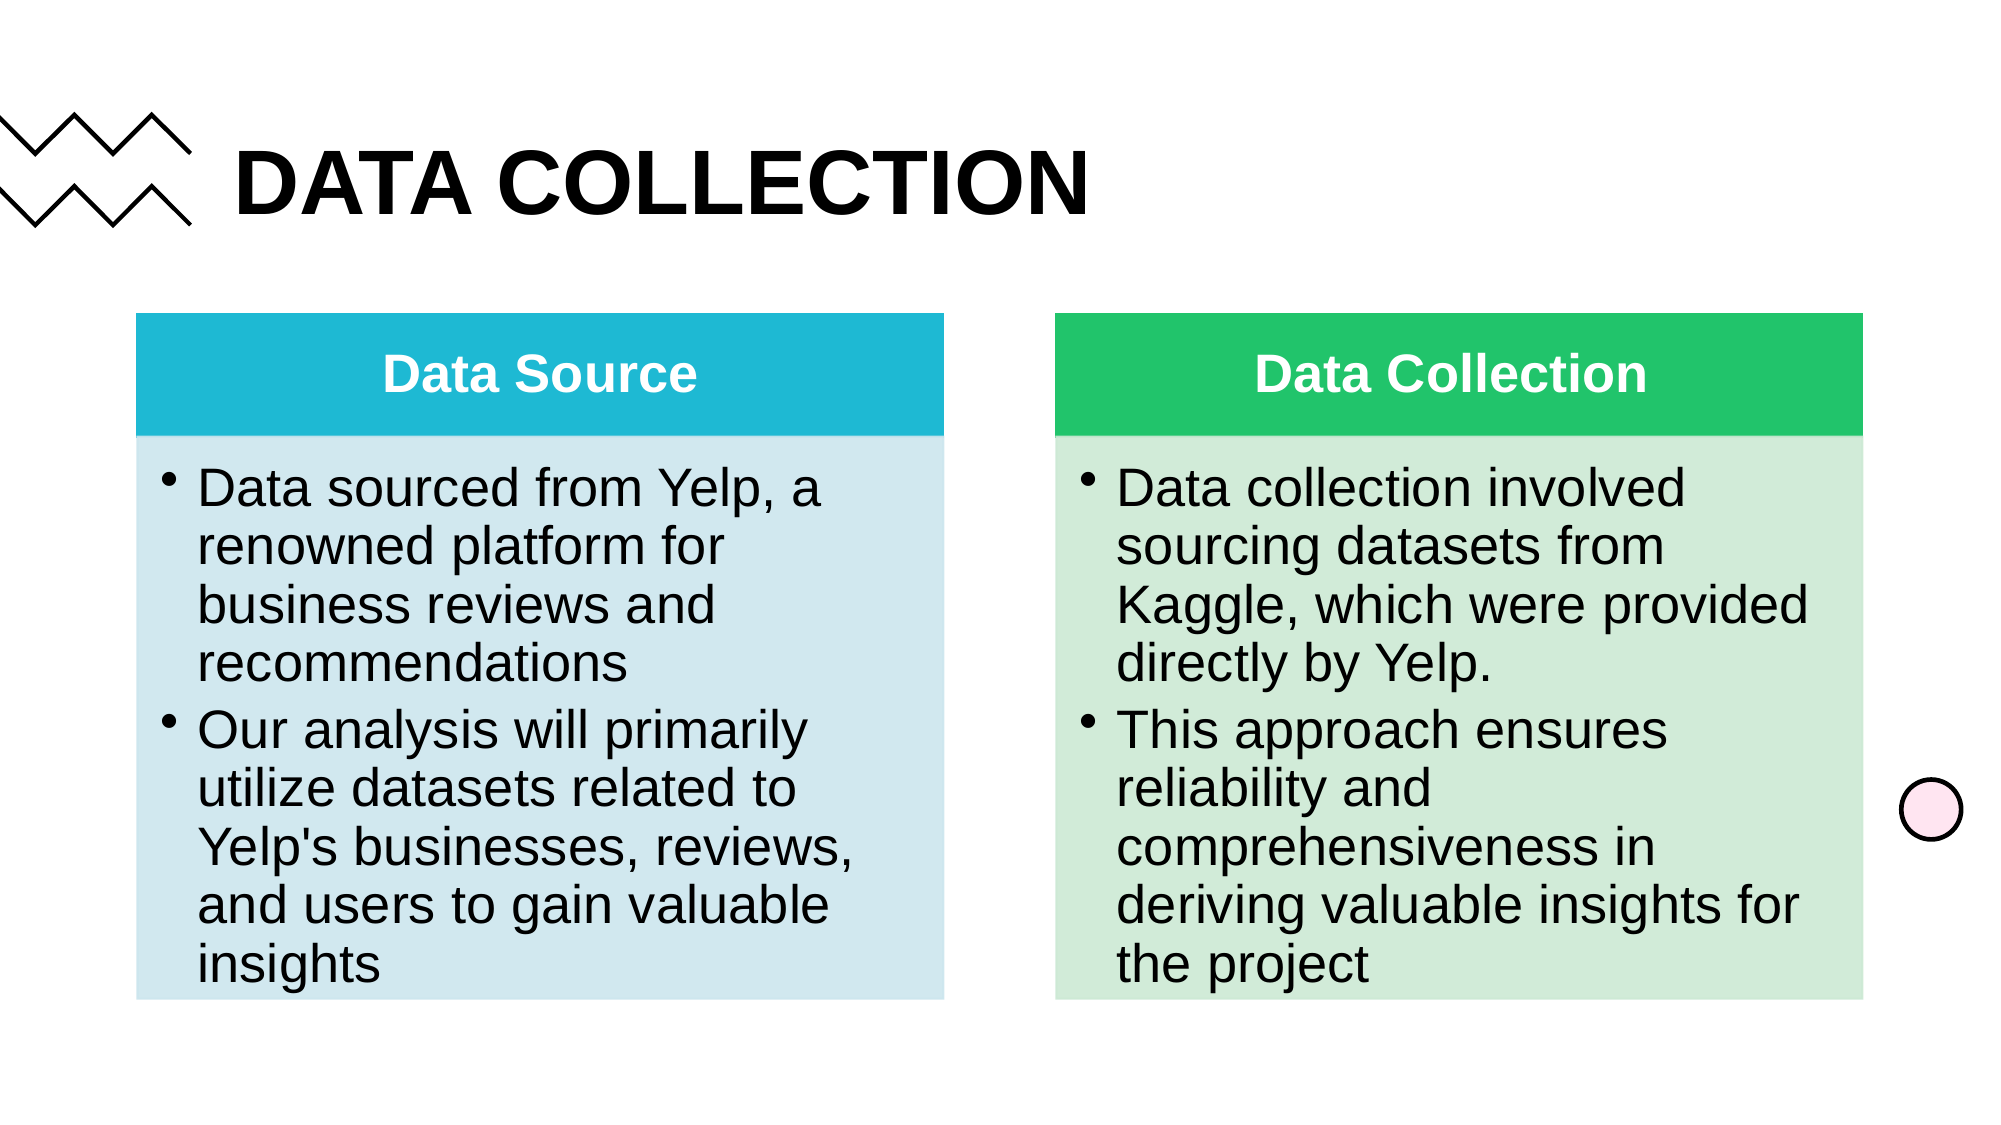

# DATA COLLECTION

Data Source
Data sourced from Yelp, a renowned platform for business reviews and recommendations
Our analysis will primarily utilize datasets related to Yelp's businesses, reviews, and users to gain valuable insights
Data Collection
Data collection involved sourcing datasets from Kaggle, which were provided directly by Yelp.
This approach ensures reliability and comprehensiveness in deriving valuable insights for the project